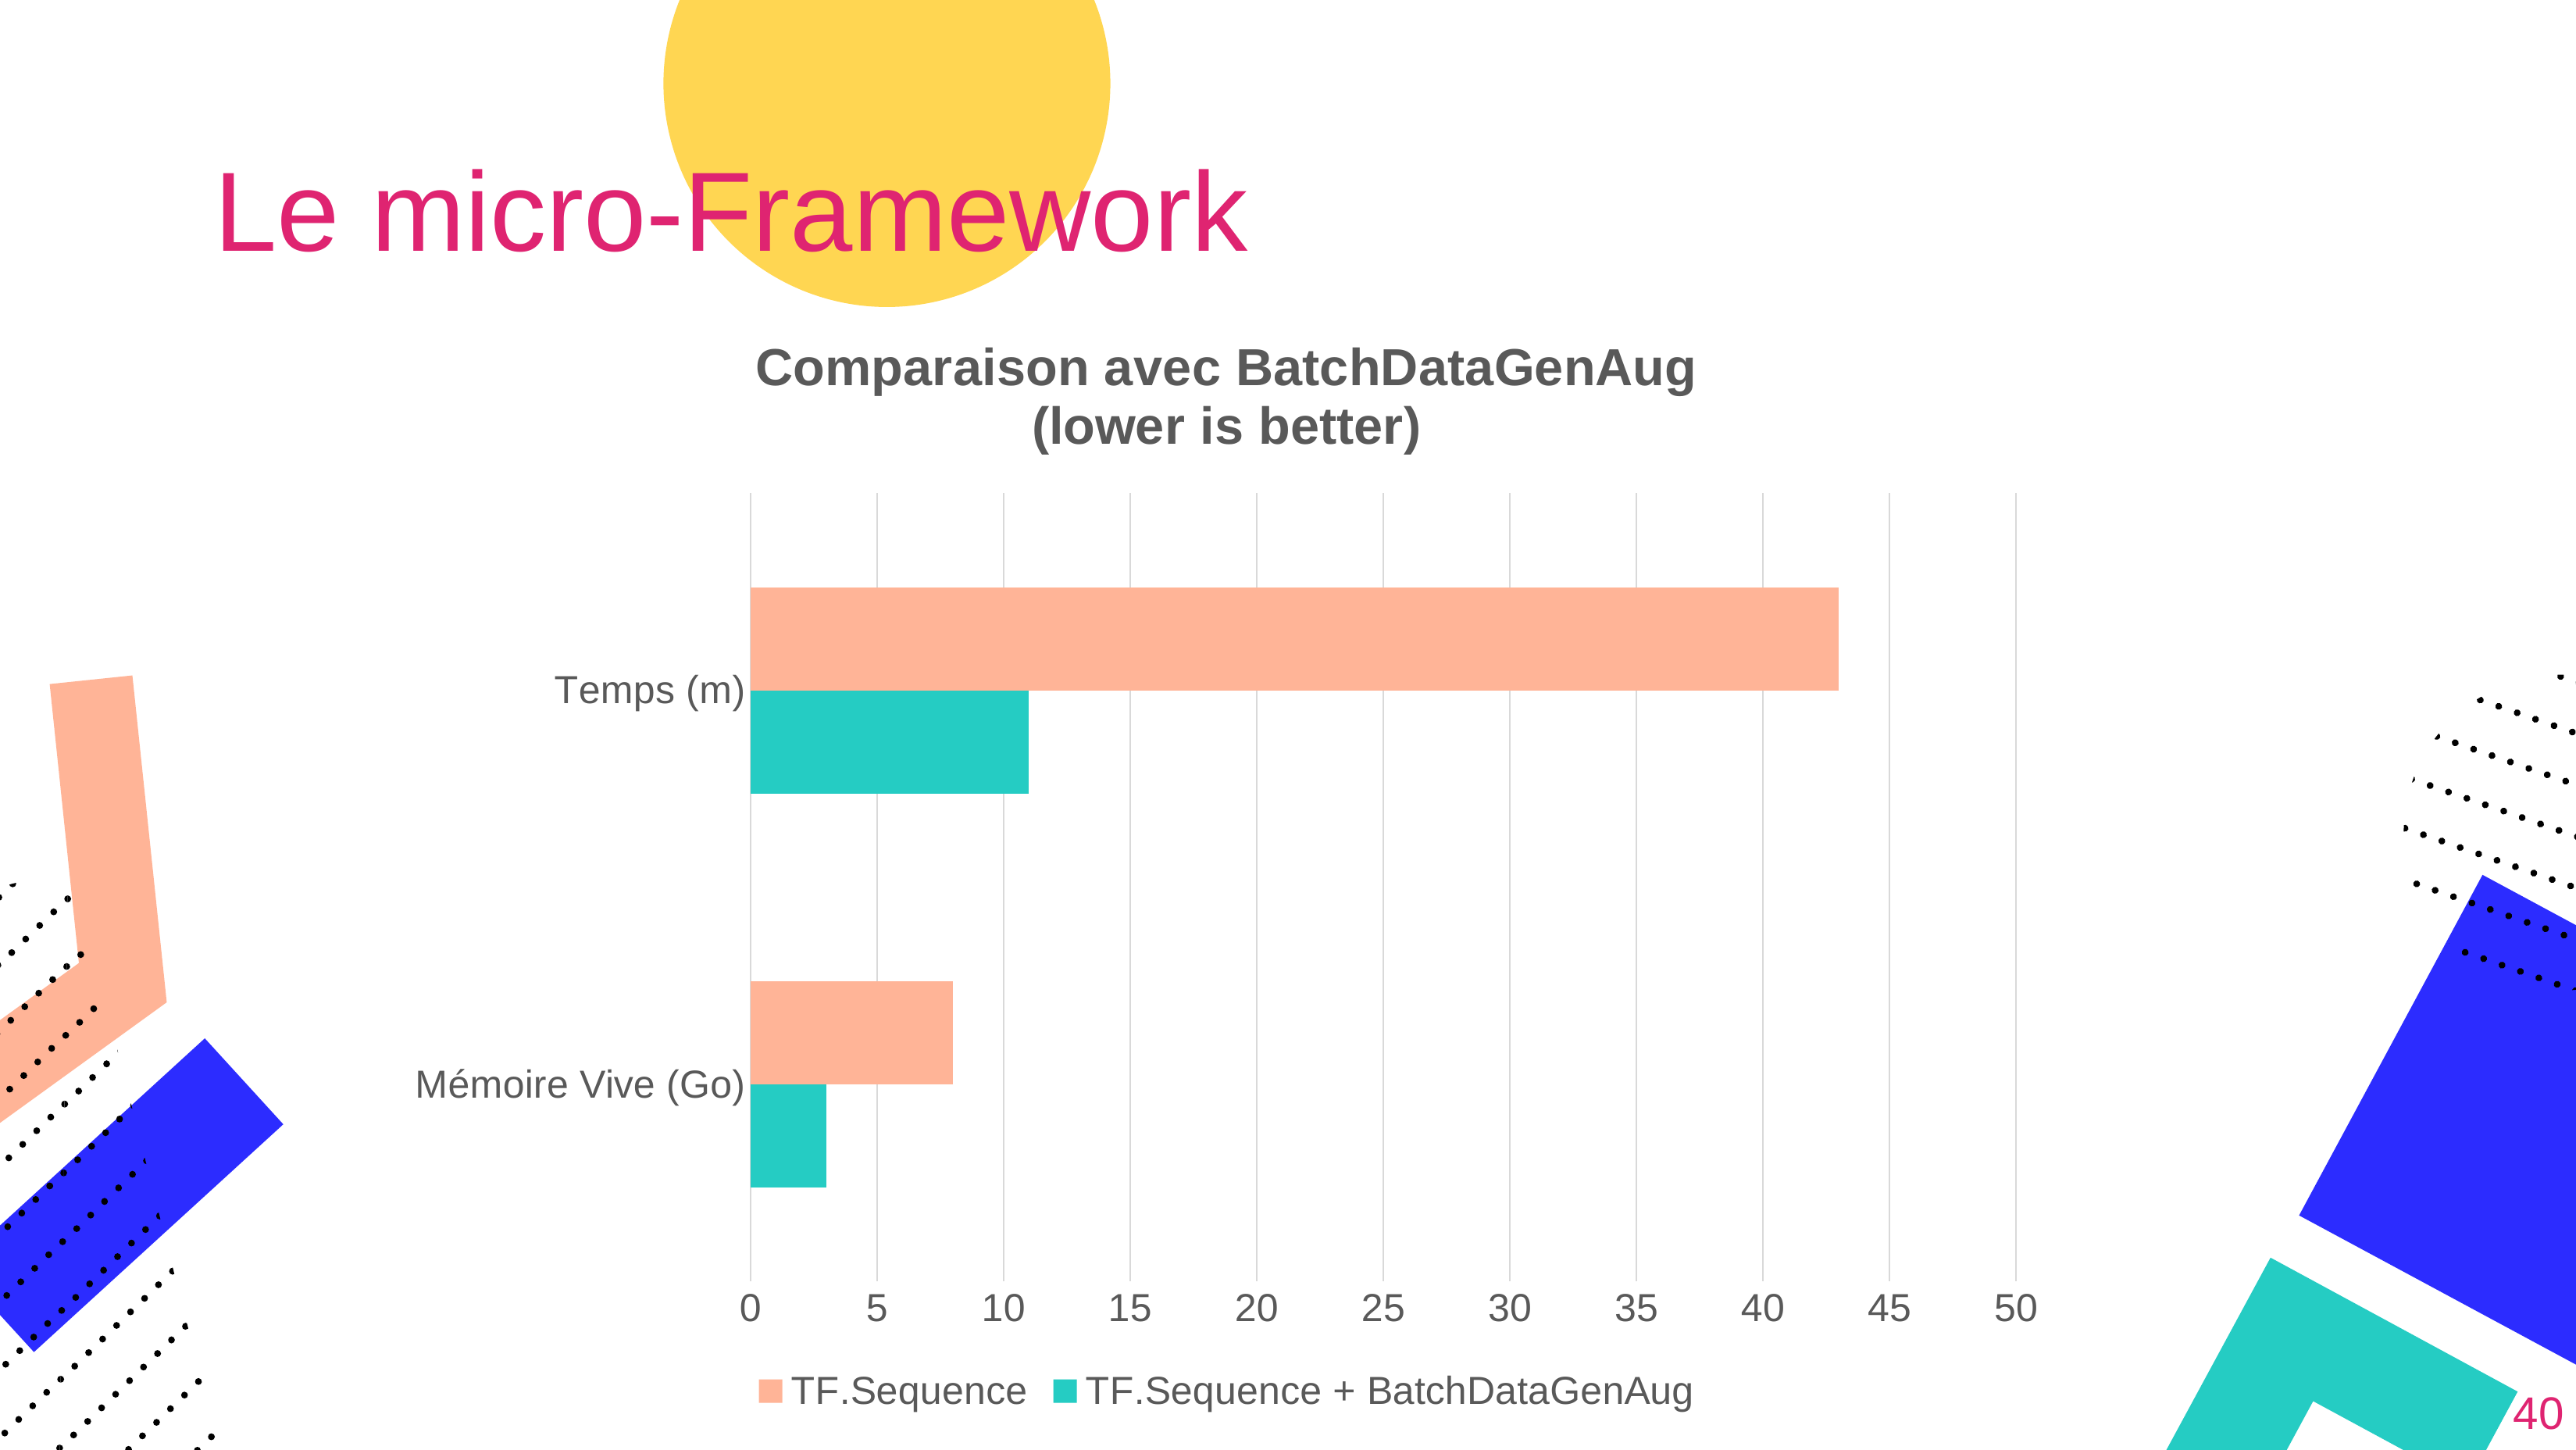

# Le micro-Framework

### Chart: Comparaison avec BatchDataGenAug
(lower is better)

| Category | TF.Sequence + BatchDataGenAug | TF.Sequence |
|---|---|---|
| Mémoire Vive (Go) | 3.0 | 8.0 |
| Temps (m) | 11.0 | 43.0 |
40